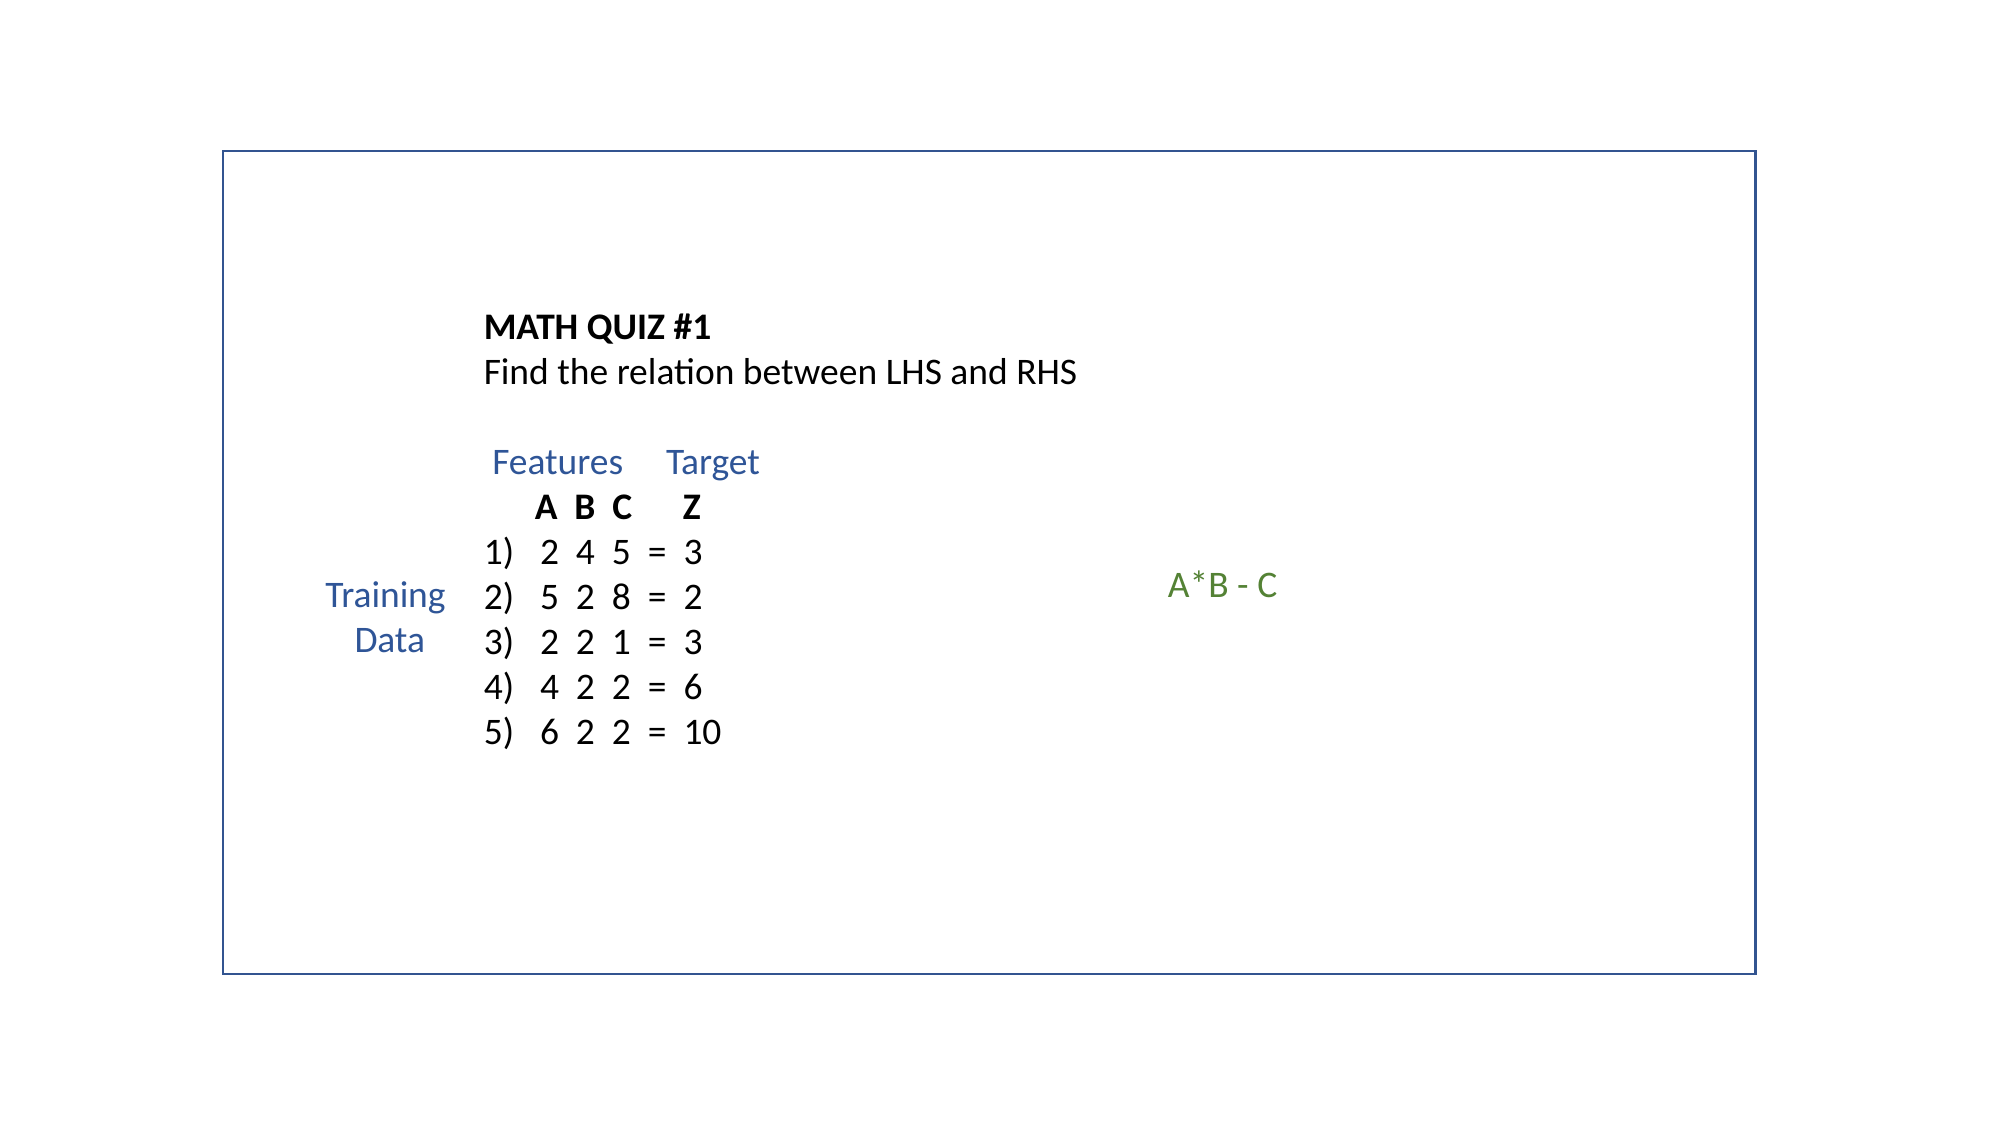

`
MATH QUIZ #1
Find the relation between LHS and RHS

 Features     Target
      A  B  C      Z
2  4  5  =  3
5  2  8  =  2
2  2  1  =  3
4  2  2  =  6
6  2  2  =  10
A*B - C
Training
Data